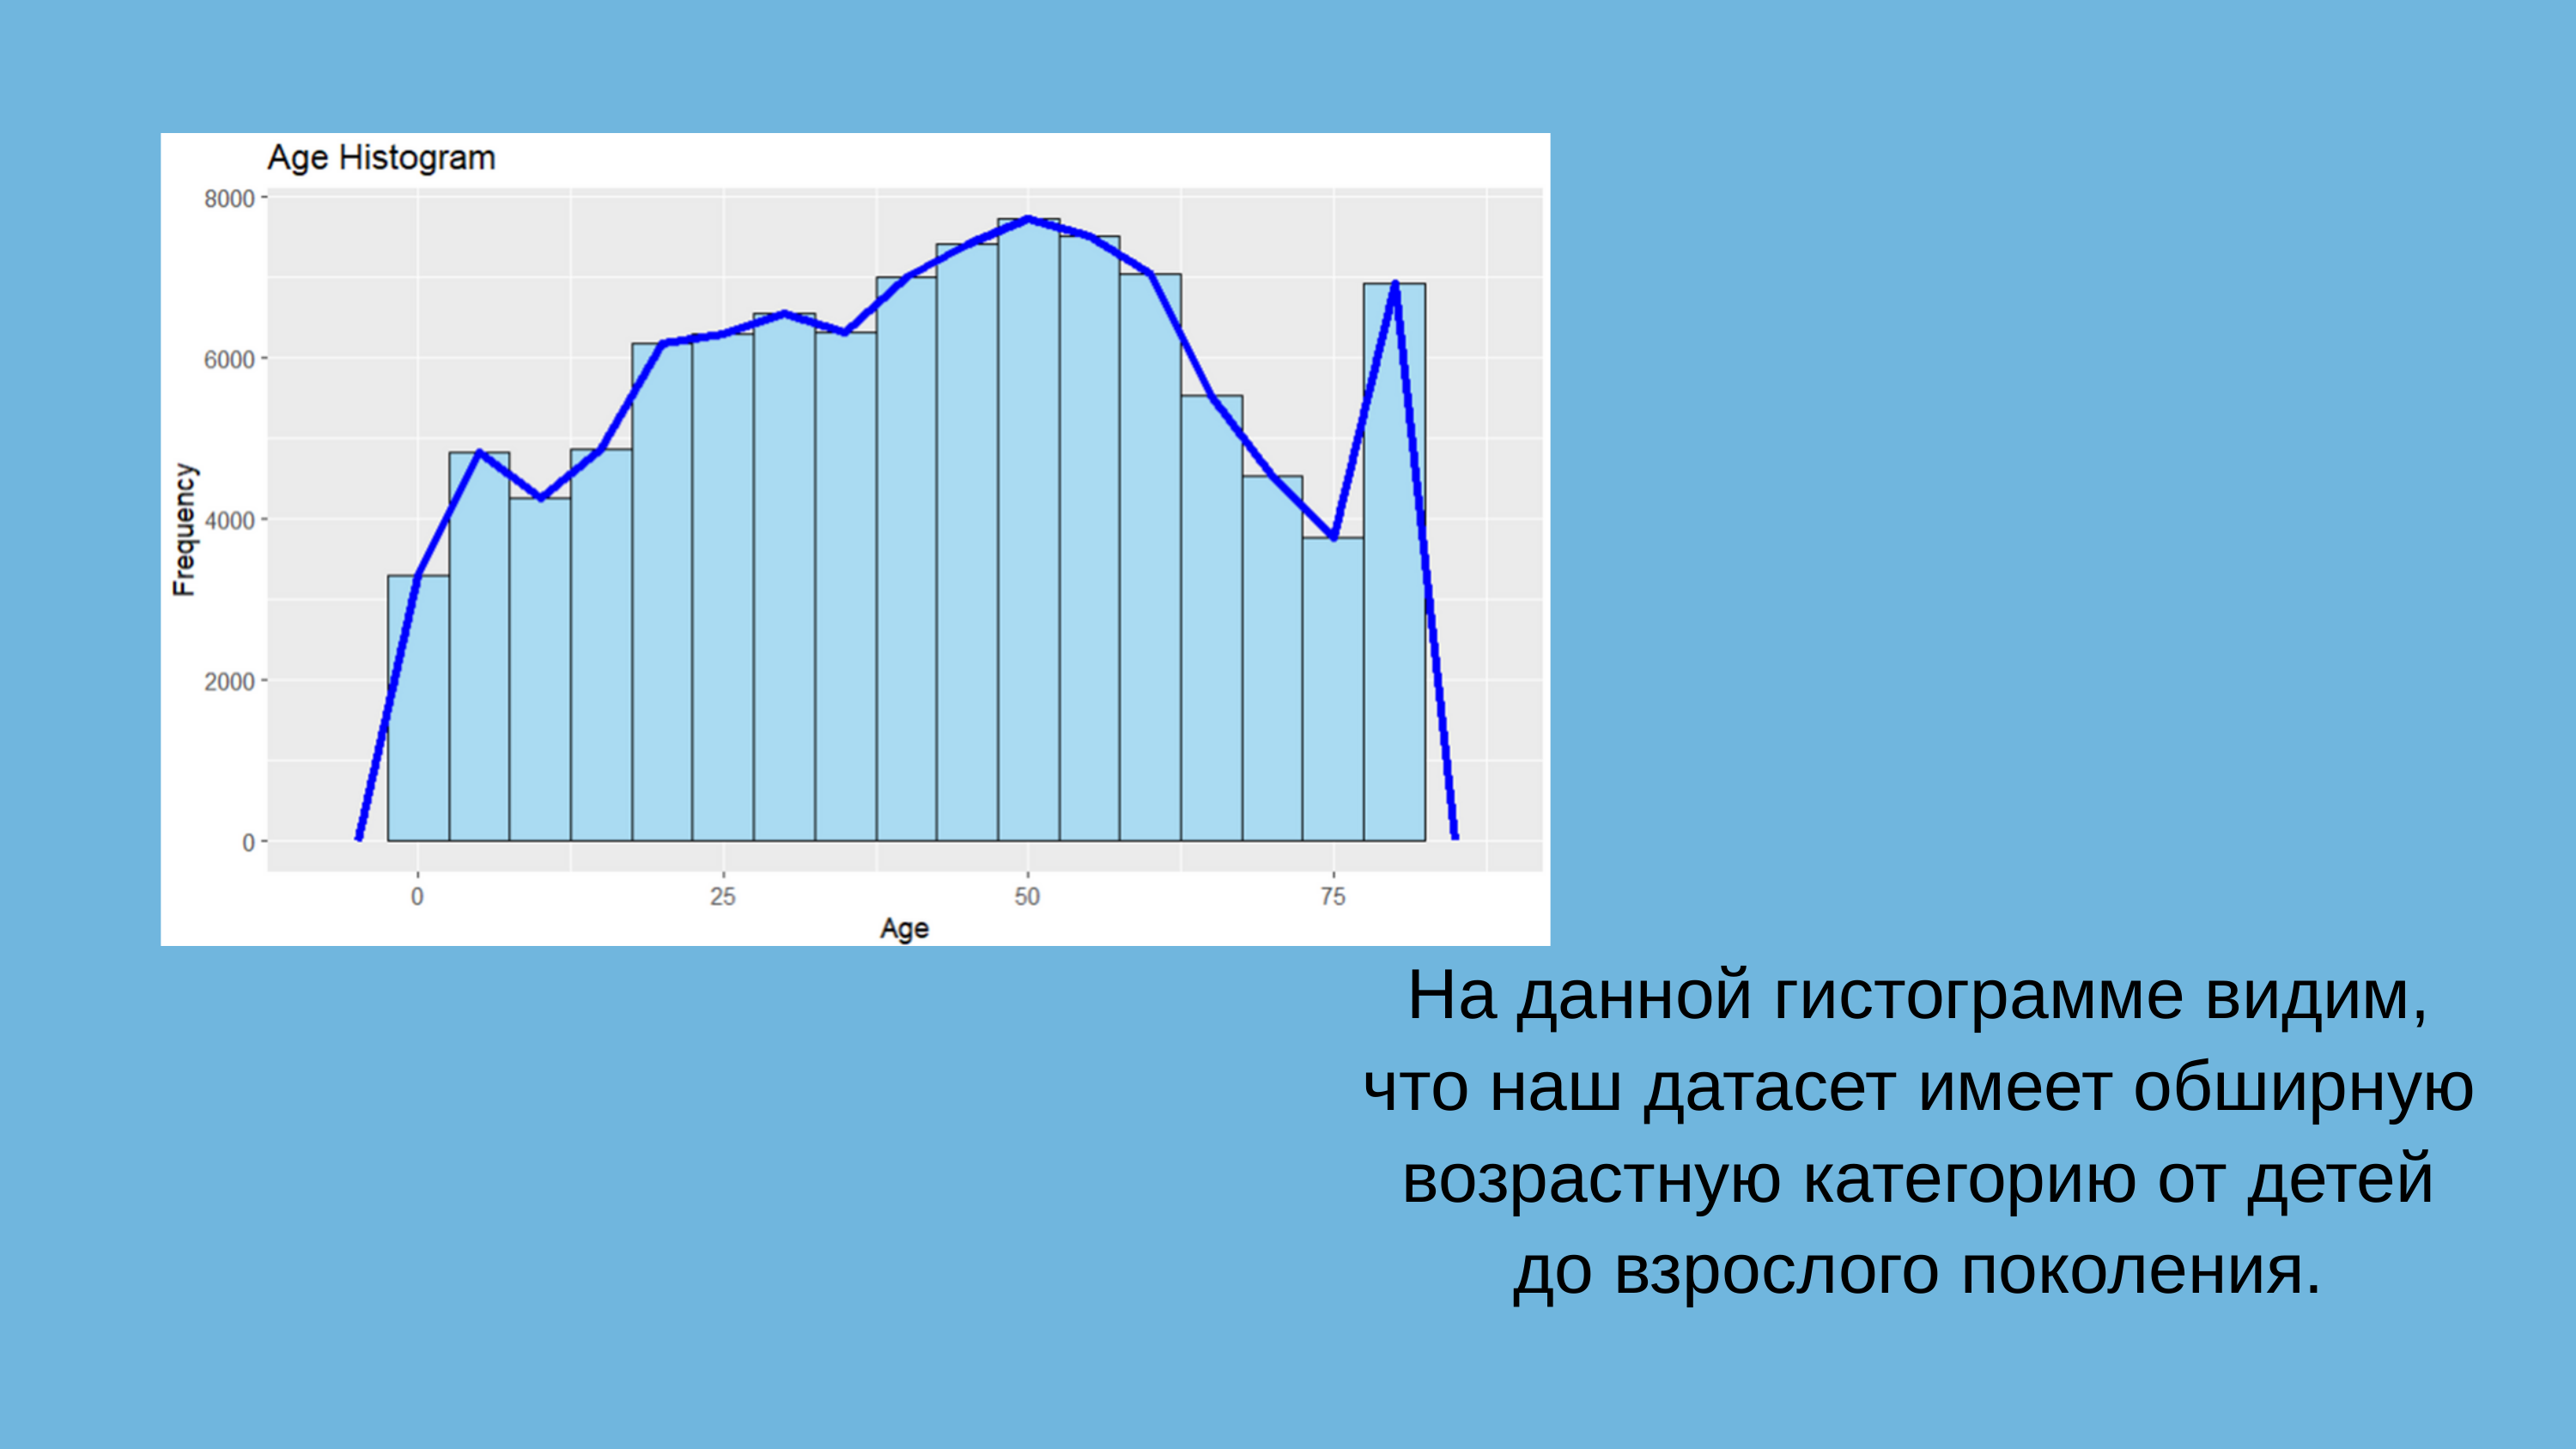

На данной гистограмме видим, что наш датасет имеет обширную возрастную категорию от детей до взрослого поколения.